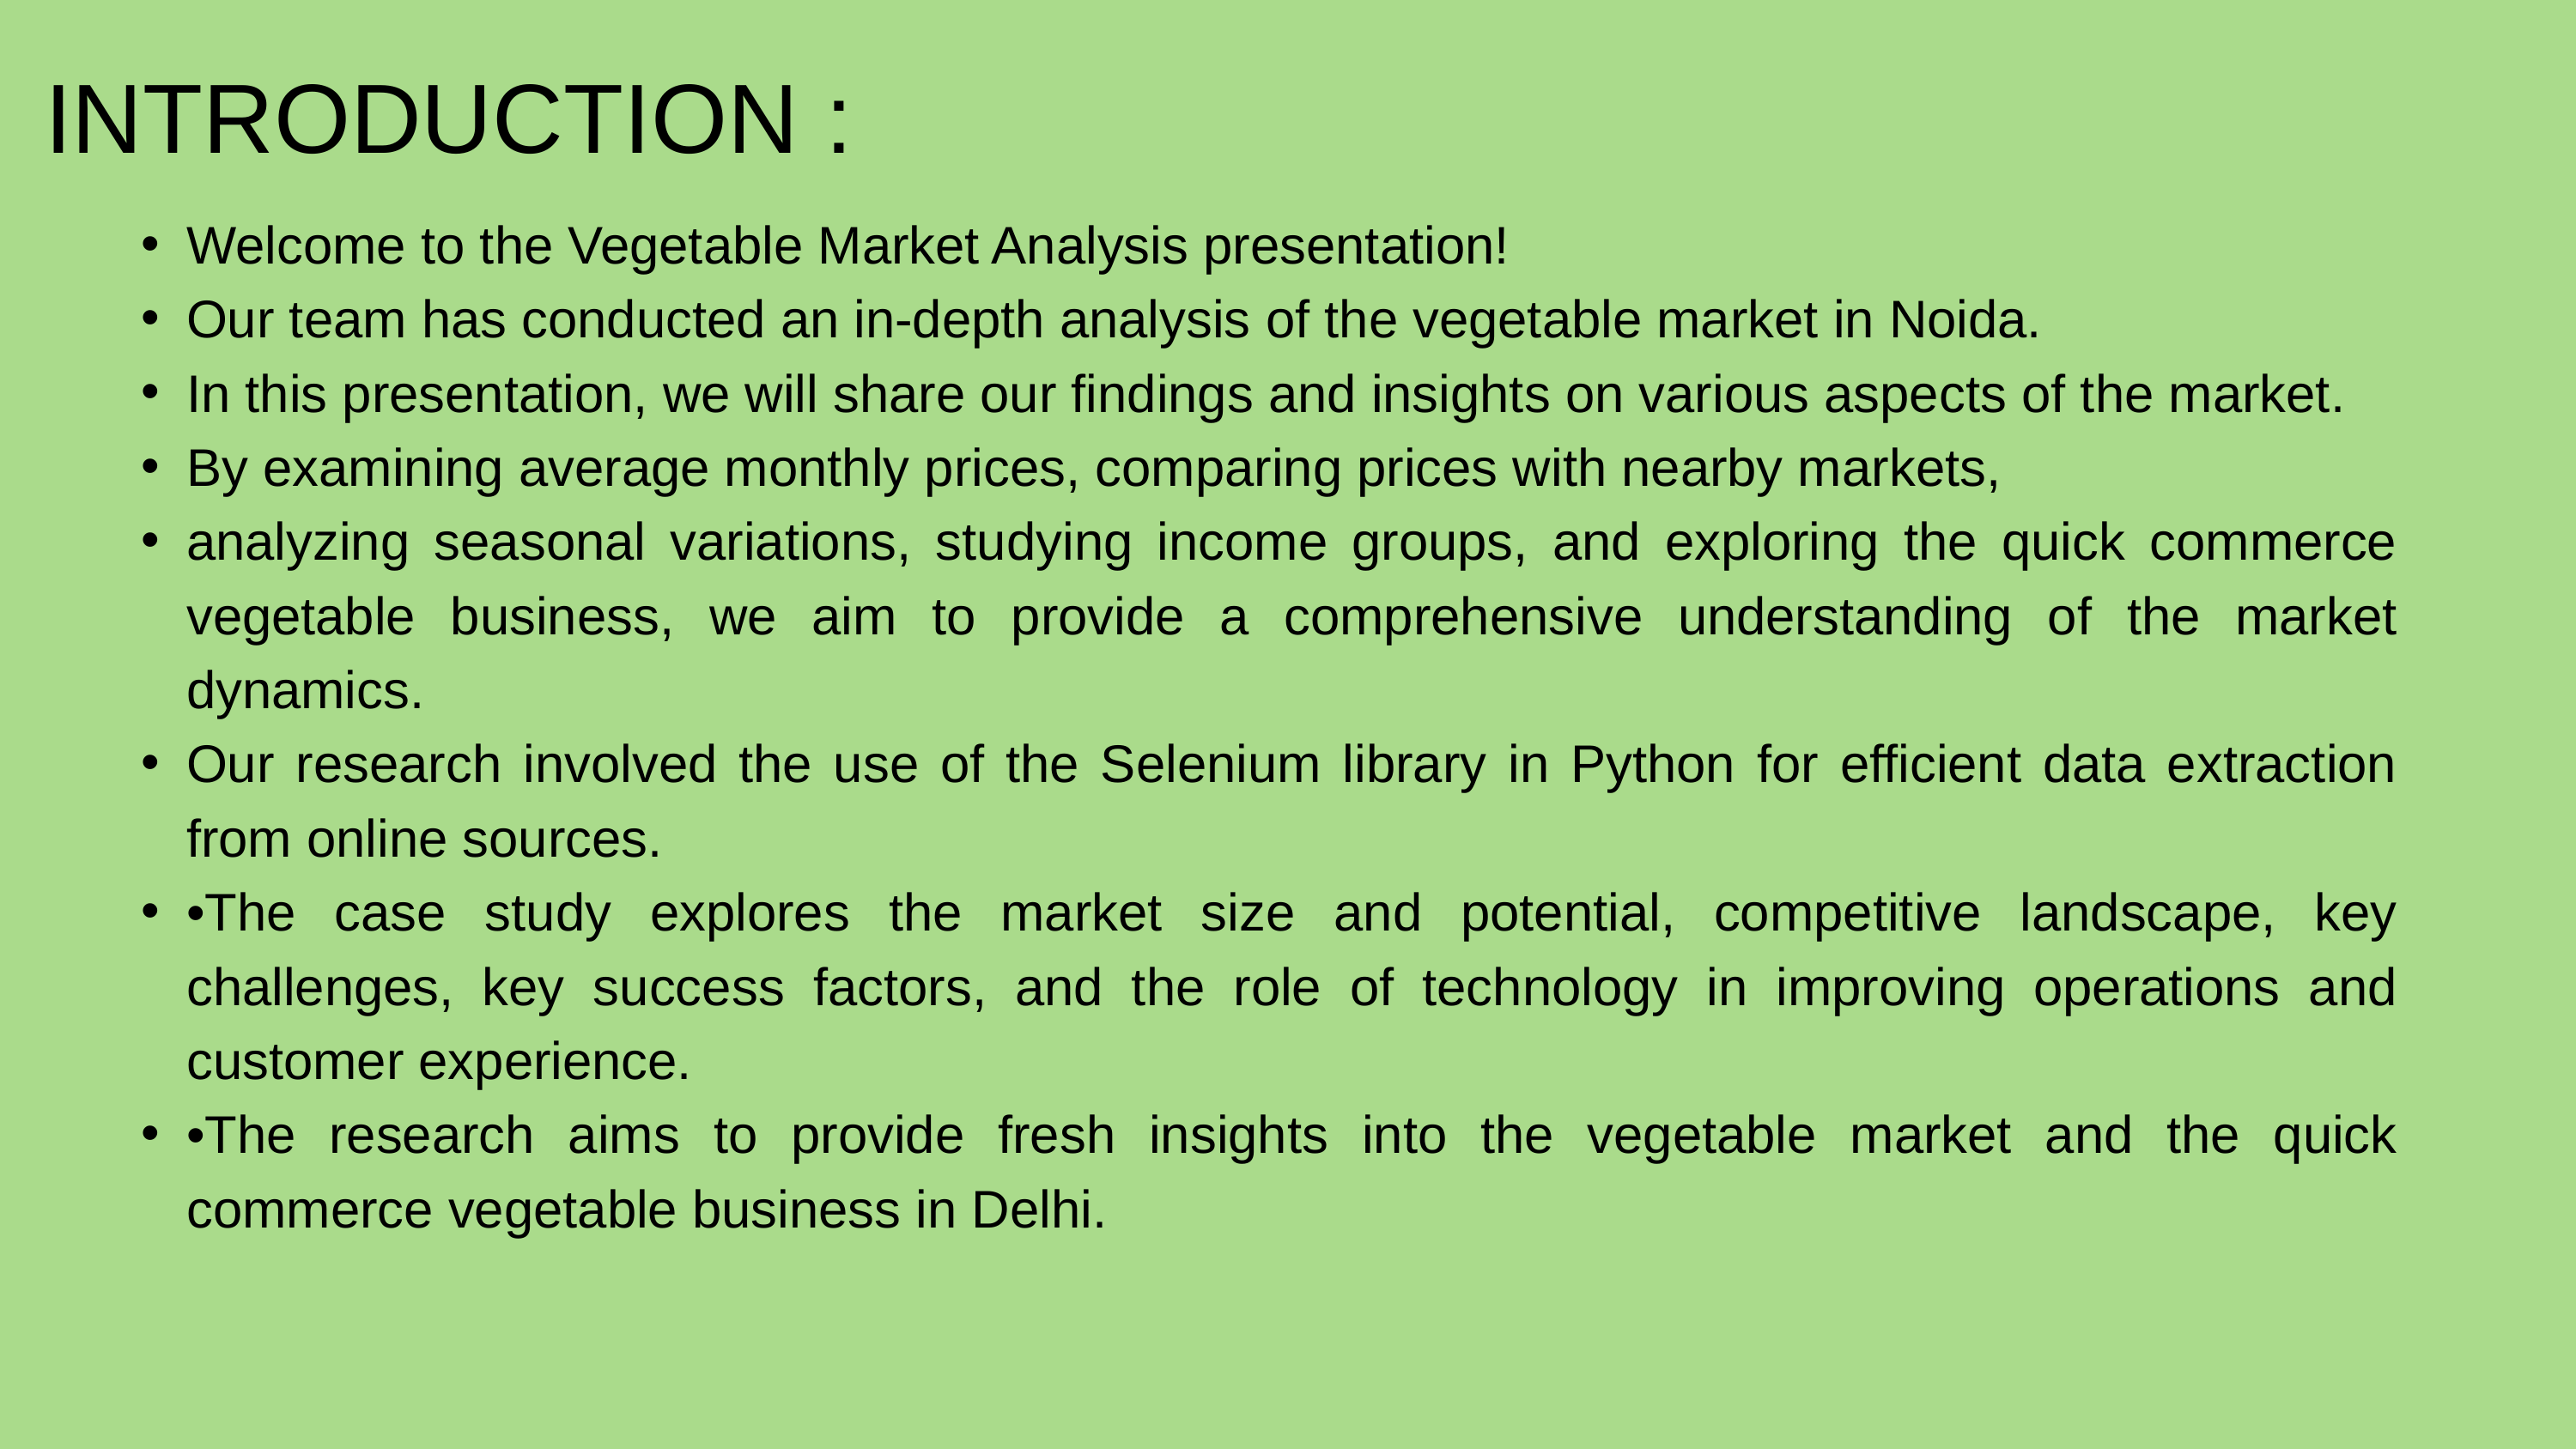

INTRODUCTION :
Welcome to the Vegetable Market Analysis presentation!
Our team has conducted an in-depth analysis of the vegetable market in Noida.
In this presentation, we will share our findings and insights on various aspects of the market.
By examining average monthly prices, comparing prices with nearby markets,
analyzing seasonal variations, studying income groups, and exploring the quick commerce vegetable business, we aim to provide a comprehensive understanding of the market dynamics.
Our research involved the use of the Selenium library in Python for efficient data extraction from online sources.
•The case study explores the market size and potential, competitive landscape, key challenges, key success factors, and the role of technology in improving operations and customer experience.
•The research aims to provide fresh insights into the vegetable market and the quick commerce vegetable business in Delhi.